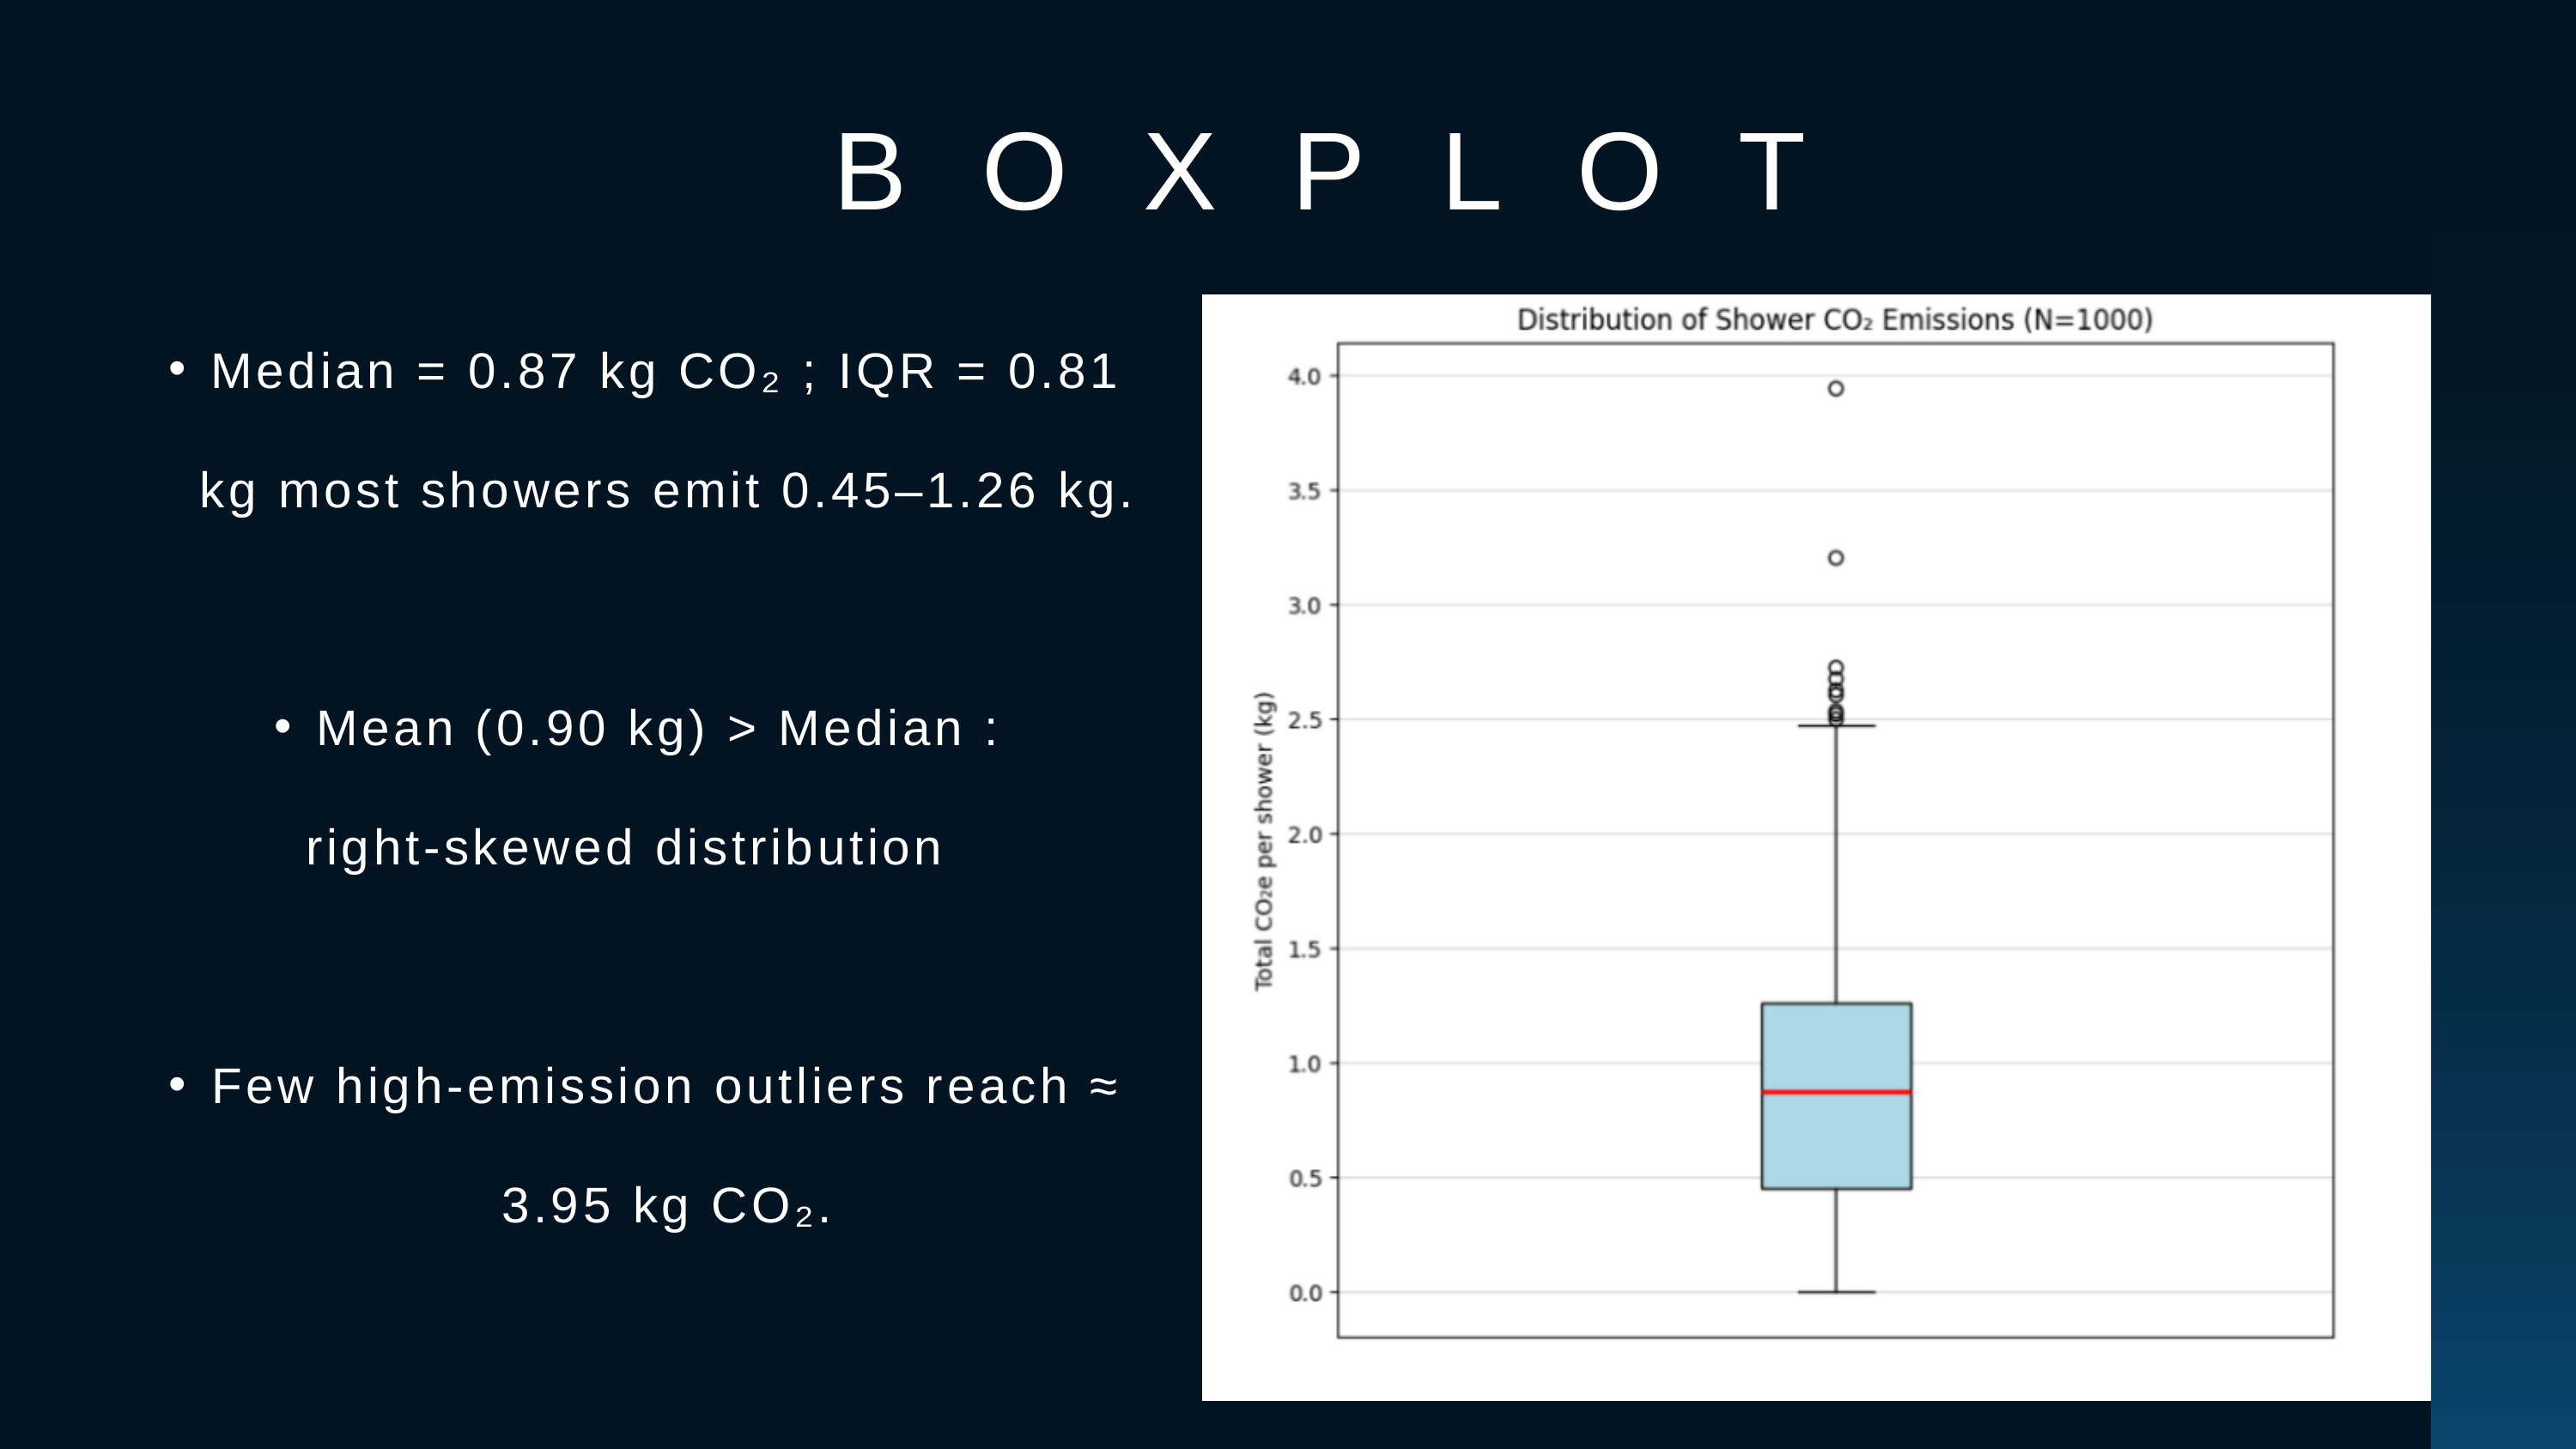

BOXPLOT
Median = 0.87 kg CO₂ ; IQR = 0.81 kg most showers emit 0.45–1.26 kg.

Mean (0.90 kg) > Median :
right-skewed distribution

Few high-emission outliers reach ≈ 3.95 kg CO₂.